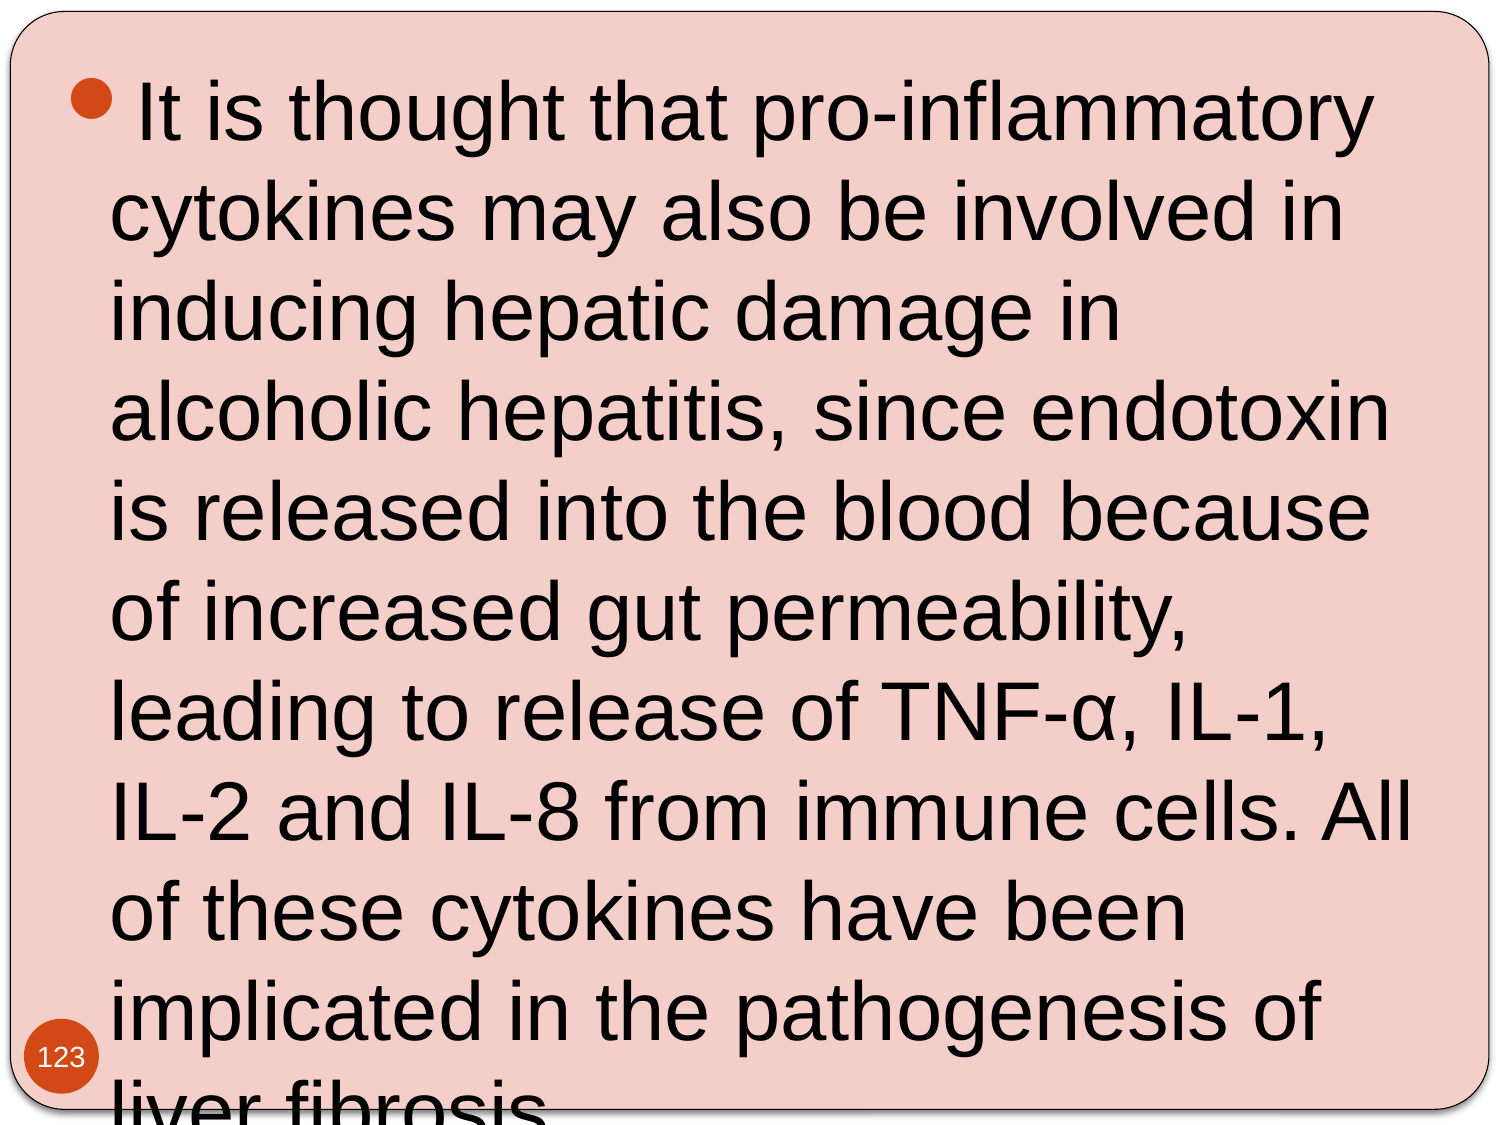

It is thought that pro-inflammatory cytokines may also be involved in inducing hepatic damage in alcoholic hepatitis, since endotoxin is released into the blood because of increased gut permeability, leading to release of TNF-α, IL-1, IL-2 and IL-8 from immune cells. All of these cytokines have been implicated in the pathogenesis of liver fibrosis.
123